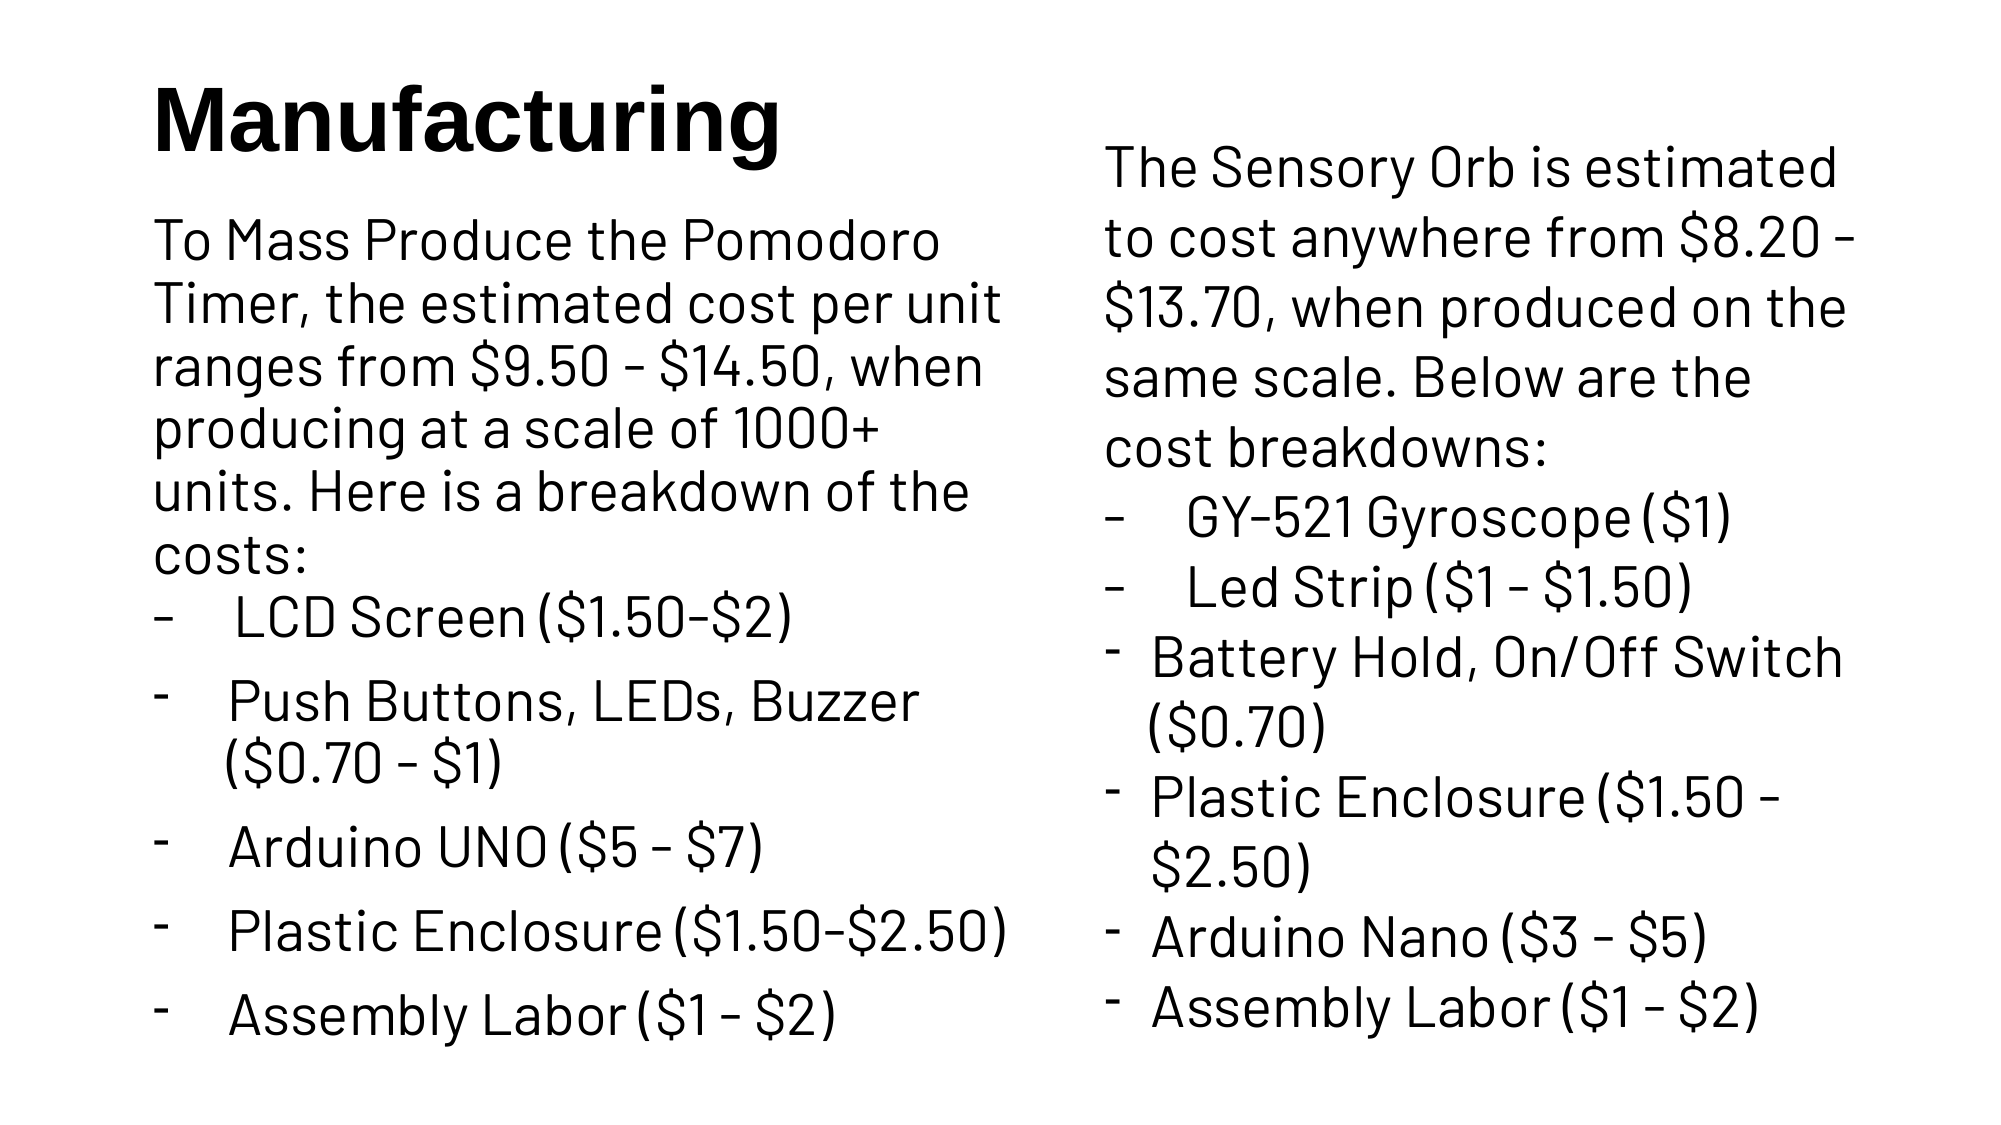

# Manufacturing
The Sensory Orb is estimated to cost anywhere from $8.20 - $13.70, when produced on the same scale. Below are the cost breakdowns:
- GY-521 Gyroscope ($1)
- Led Strip ($1 - $1.50)
Battery Hold, On/Off Switch ($0.70)
Plastic Enclosure ($1.50 - $2.50)
Arduino Nano ($3 - $5)
Assembly Labor ($1 - $2)
To Mass Produce the Pomodoro Timer, the estimated cost per unit ranges from $9.50 - $14.50, when producing at a scale of 1000+ units. Here is a breakdown of the costs:
- LCD Screen ($1.50-$2)
Push Buttons, LEDs, Buzzer ($0.70 - $1)
Arduino UNO ($5 - $7)
Plastic Enclosure ($1.50-$2.50)
Assembly Labor ($1 - $2)